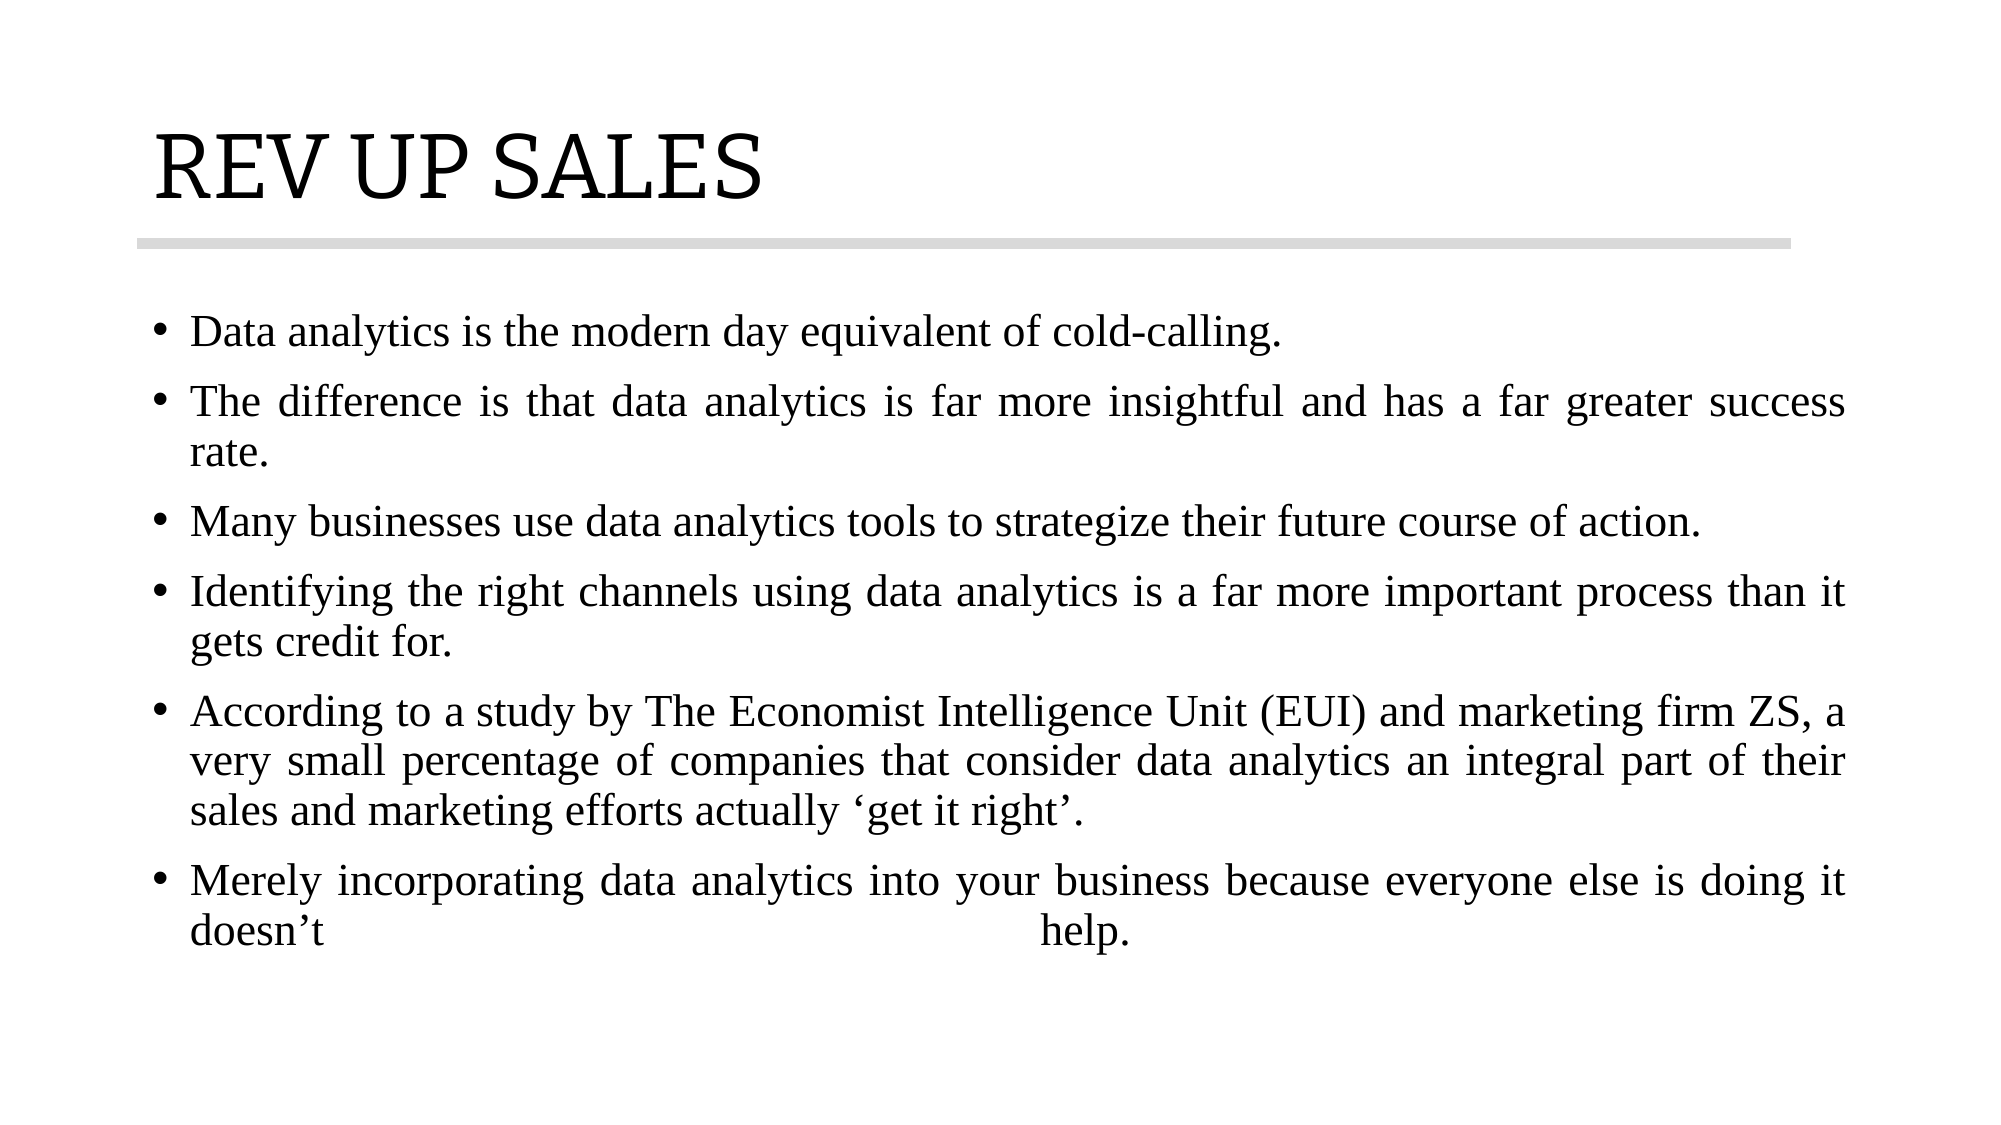

# REV UP SALES
Data analytics is the modern day equivalent of cold-calling.
The difference is that data analytics is far more insightful and has a far greater success rate.
Many businesses use data analytics tools to strategize their future course of action.
Identifying the right channels using data analytics is a far more important process than it gets credit for.
According to a study by The Economist Intelligence Unit (EUI) and marketing firm ZS, a very small percentage of companies that consider data analytics an integral part of their sales and marketing efforts actually ‘get it right’.
Merely incorporating data analytics into your business because everyone else is doing it doesn’t help.